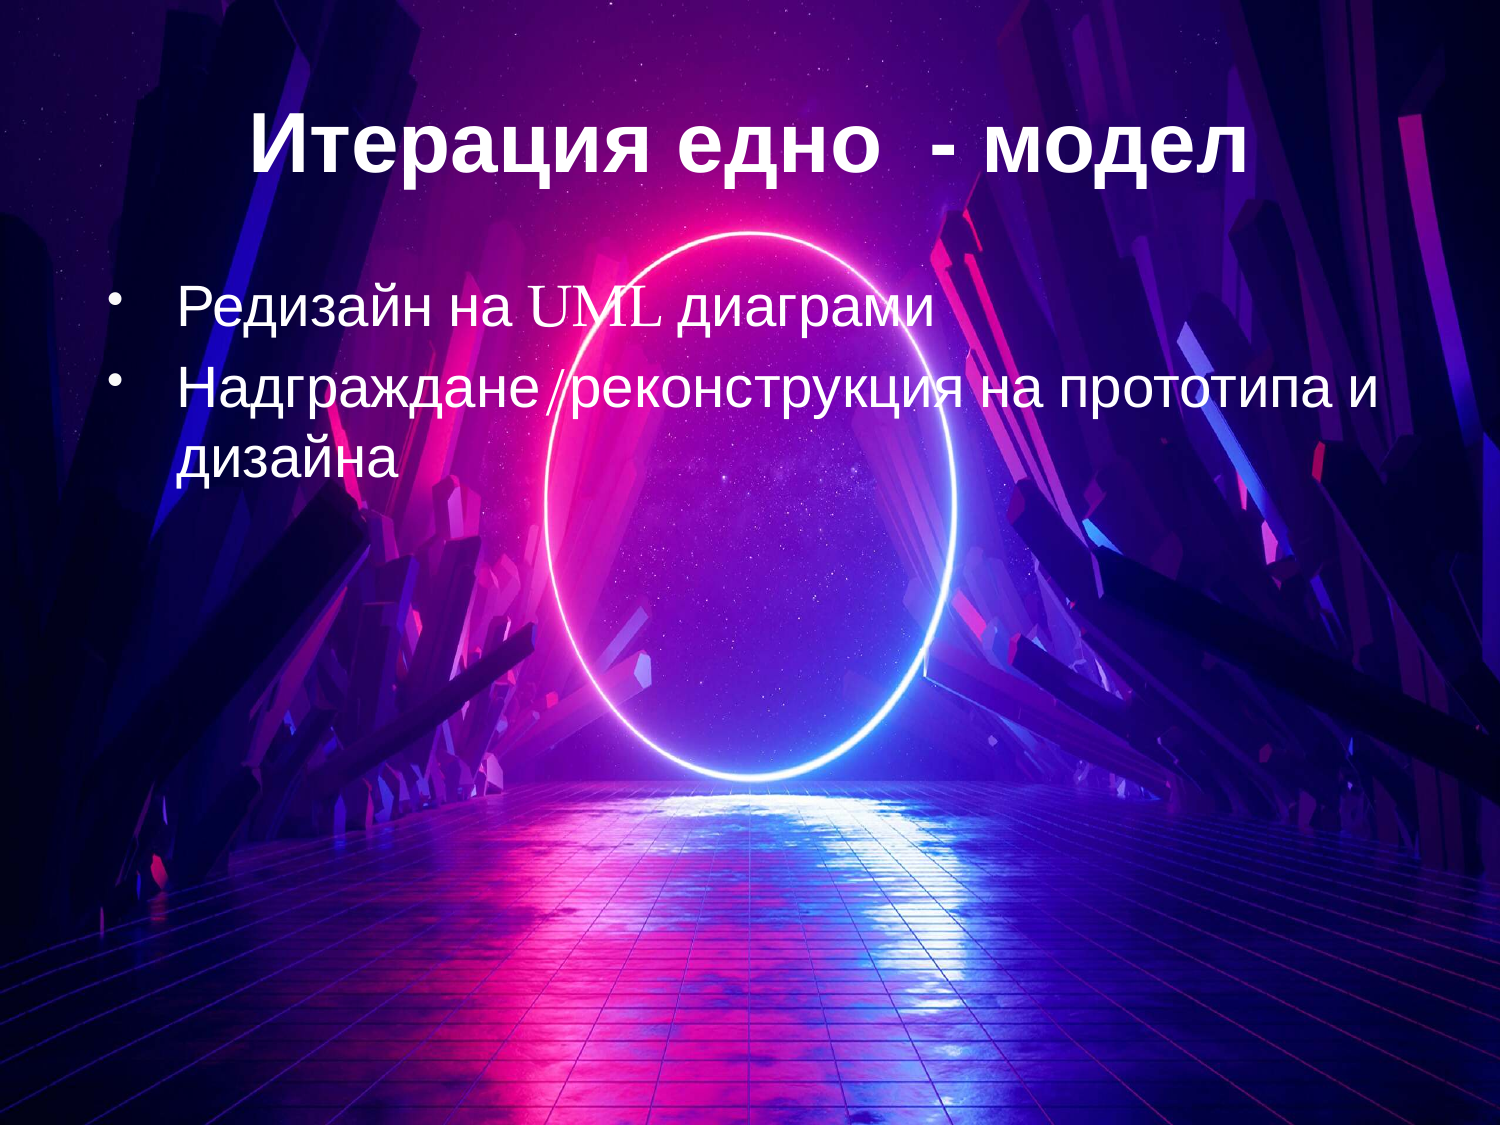

# Итерация едно  - модел
Редизайн на UML диаграми
Надграждане/реконструкция на прототипа и дизайна